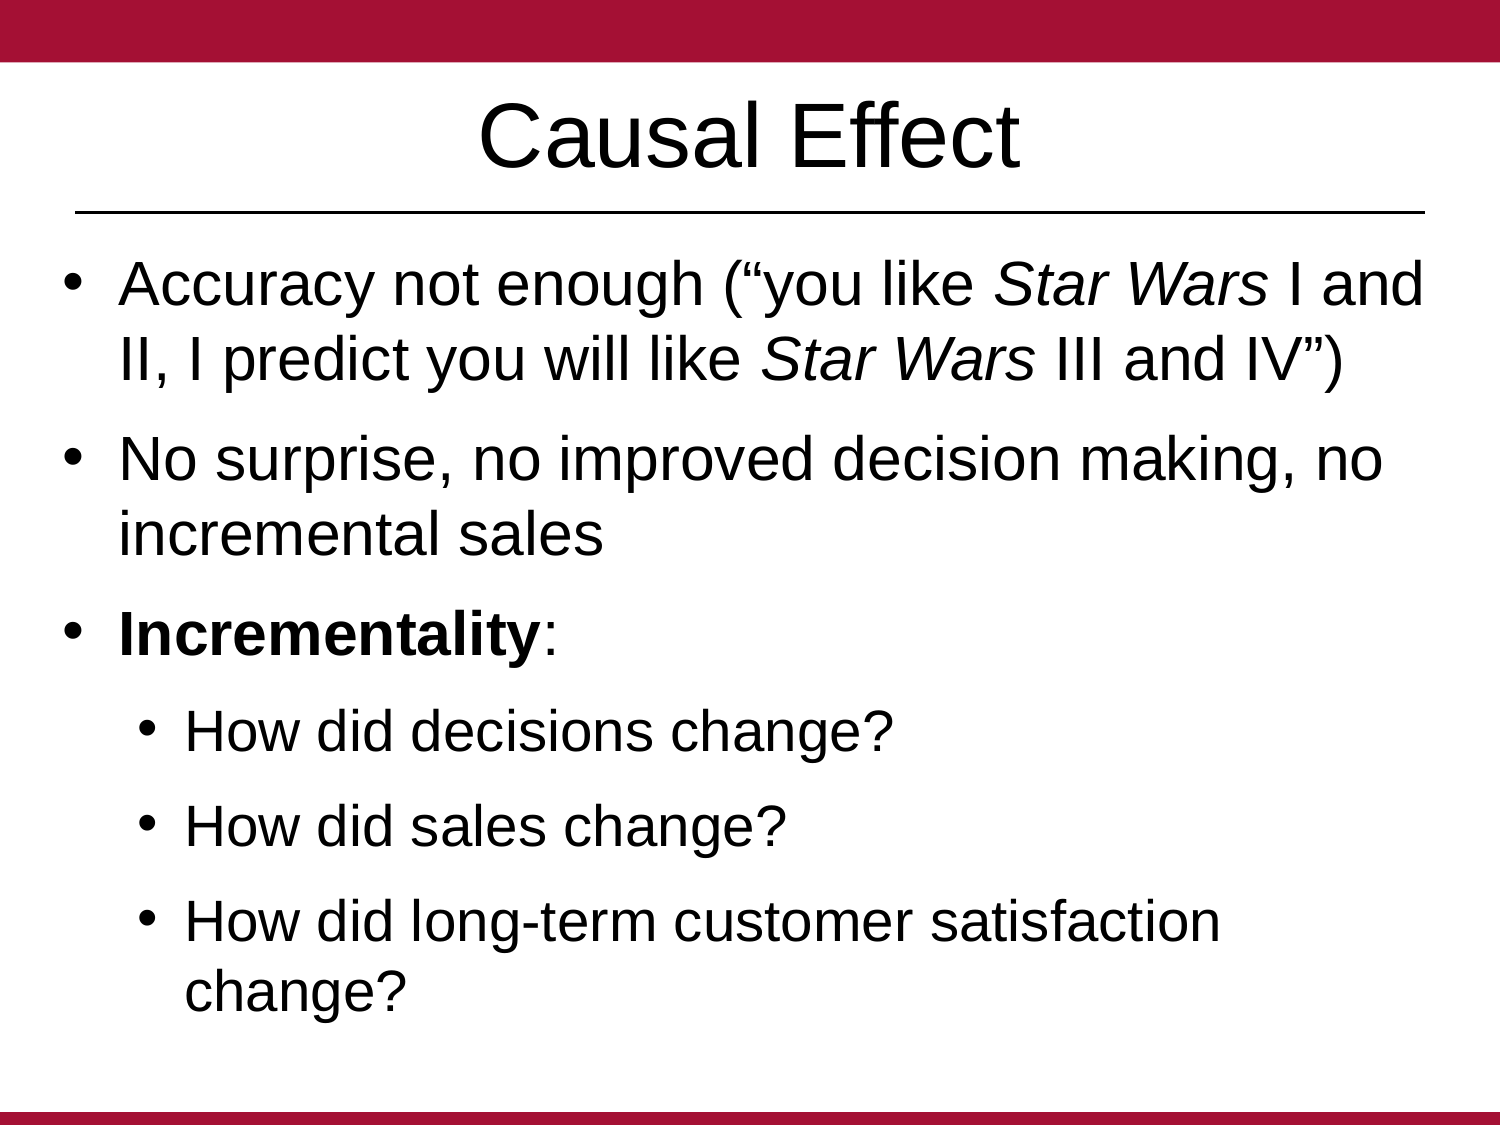

# Causal Effect
Accuracy not enough (“you like Star Wars I and II, I predict you will like Star Wars III and IV”)
No surprise, no improved decision making, no incremental sales
Incrementality:
How did decisions change?
How did sales change?
How did long-term customer satisfaction change?